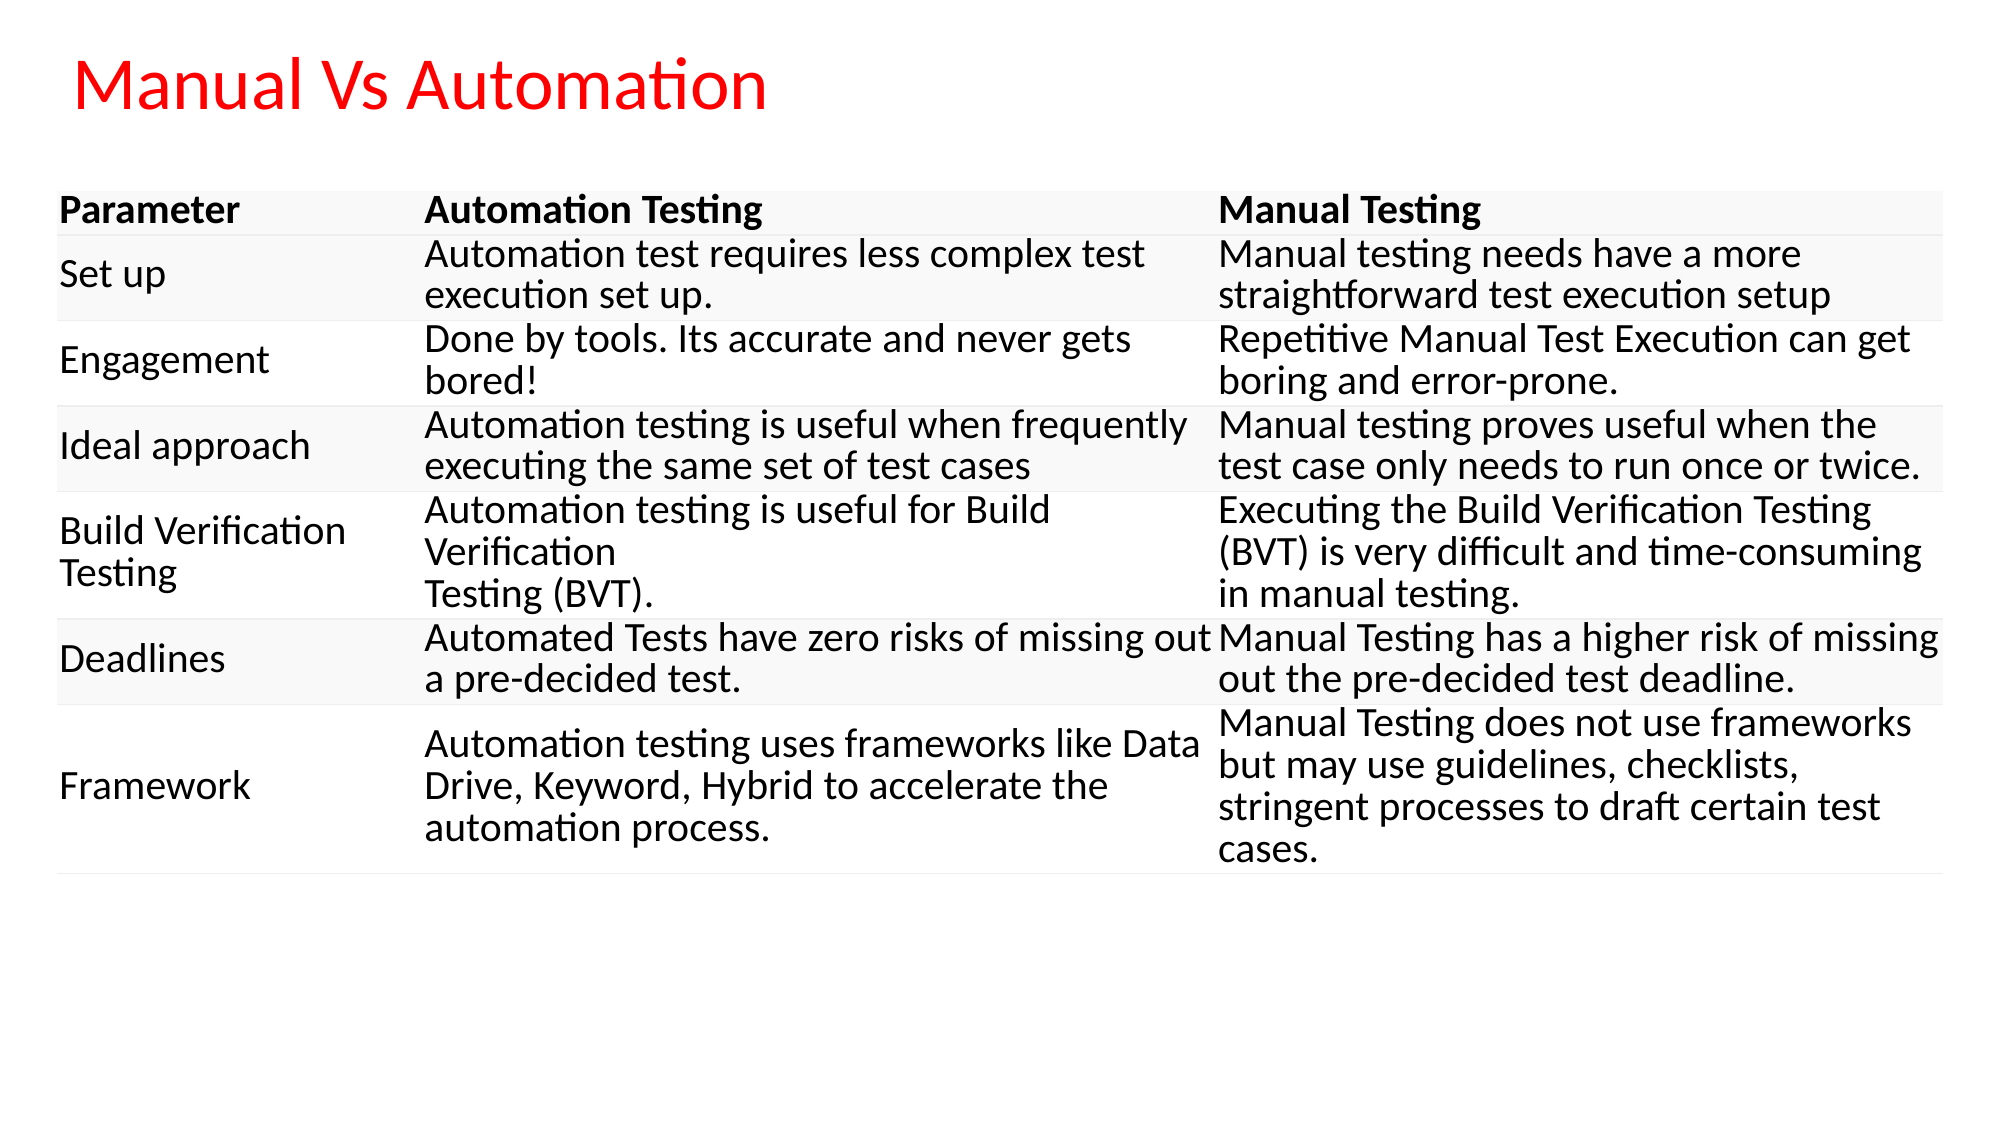

# Manual Vs Automation
| Parameter | Automation Testing | Manual Testing |
| --- | --- | --- |
| Set up | Automation test requires less complex test execution set up. | Manual testing needs have a more straightforward test execution setup |
| Engagement | Done by tools. Its accurate and never gets bored! | Repetitive Manual Test Execution can get boring and error-prone. |
| Ideal approach | Automation testing is useful when frequently executing the same set of test cases | Manual testing proves useful when the test case only needs to run once or twice. |
| Build Verification Testing | Automation testing is useful for Build Verification Testing (BVT). | Executing the Build Verification Testing (BVT) is very difficult and time-consuming in manual testing. |
| Deadlines | Automated Tests have zero risks of missing out a pre-decided test. | Manual Testing has a higher risk of missing out the pre-decided test deadline. |
| Framework | Automation testing uses frameworks like Data Drive, Keyword, Hybrid to accelerate the automation process. | Manual Testing does not use frameworks but may use guidelines, checklists, stringent processes to draft certain test cases. |